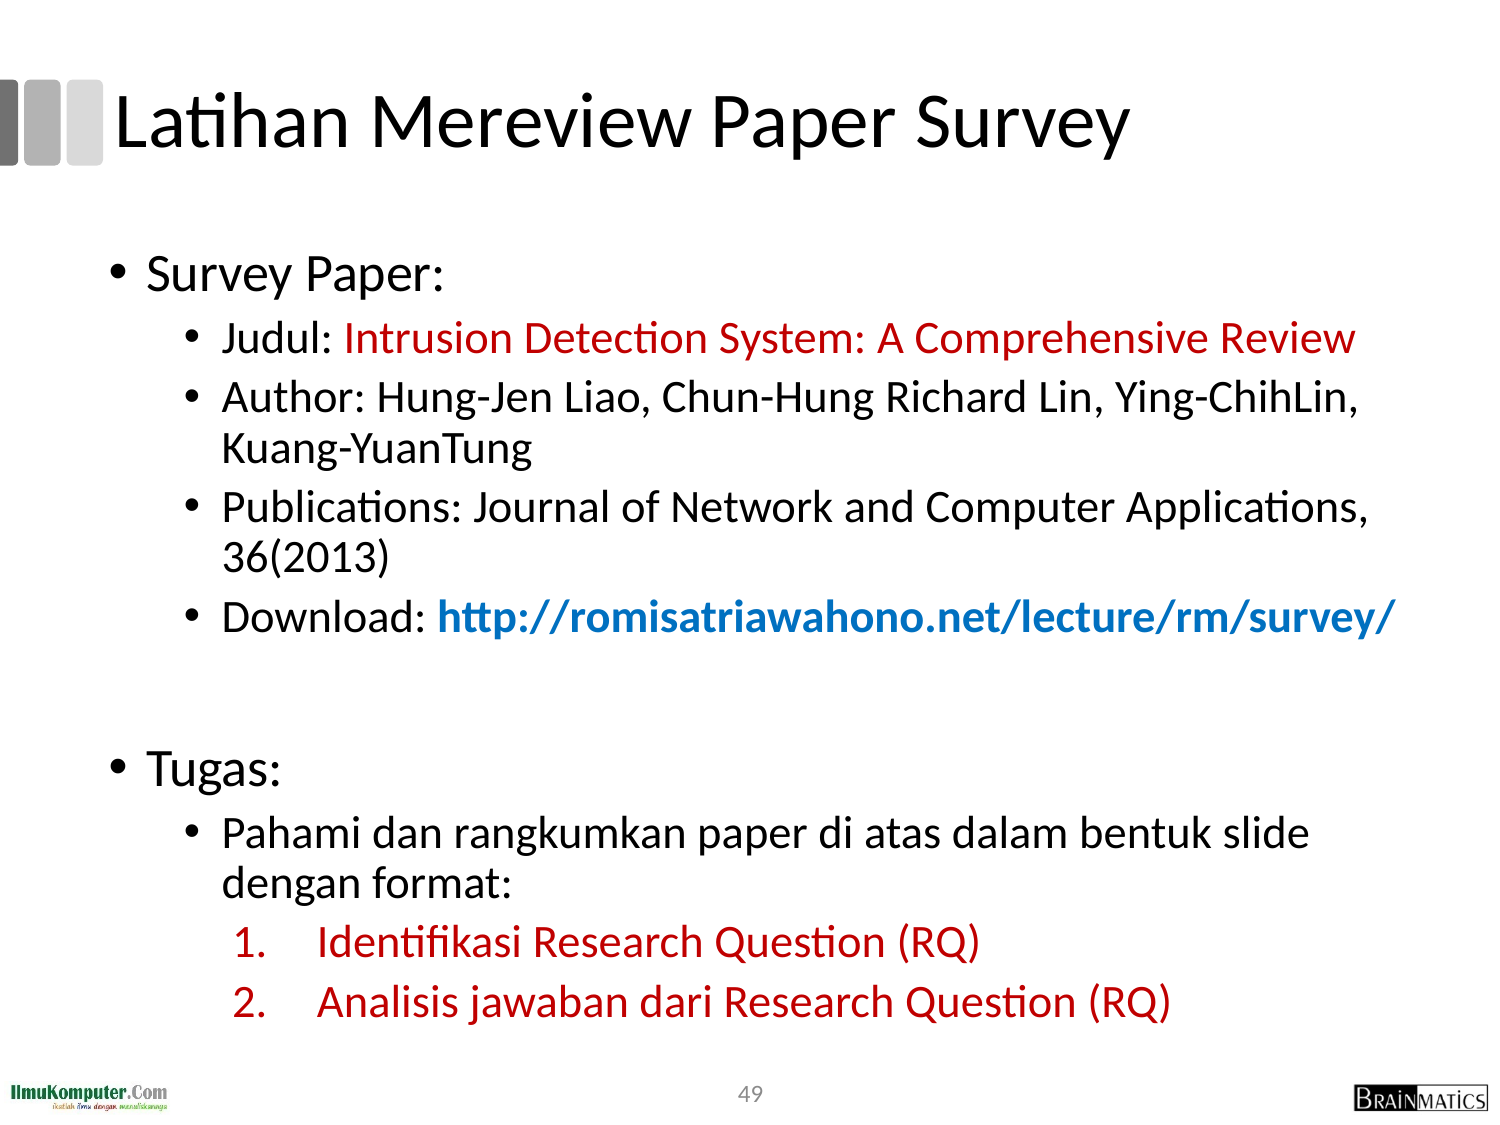

# Latihan Mereview Paper Survey
Survey Paper:
Judul: Intrusion Detection System: A Comprehensive Review
Author: Hung-Jen Liao, Chun-Hung Richard Lin, Ying-ChihLin, Kuang-YuanTung
Publications: Journal of Network and Computer Applications, 36(2013)
Download: http://romisatriawahono.net/lecture/rm/survey/

Tugas:
Pahami dan rangkumkan paper di atas dalam bentuk slide dengan format:
Identifikasi Research Question (RQ)
Analisis jawaban dari Research Question (RQ)
49